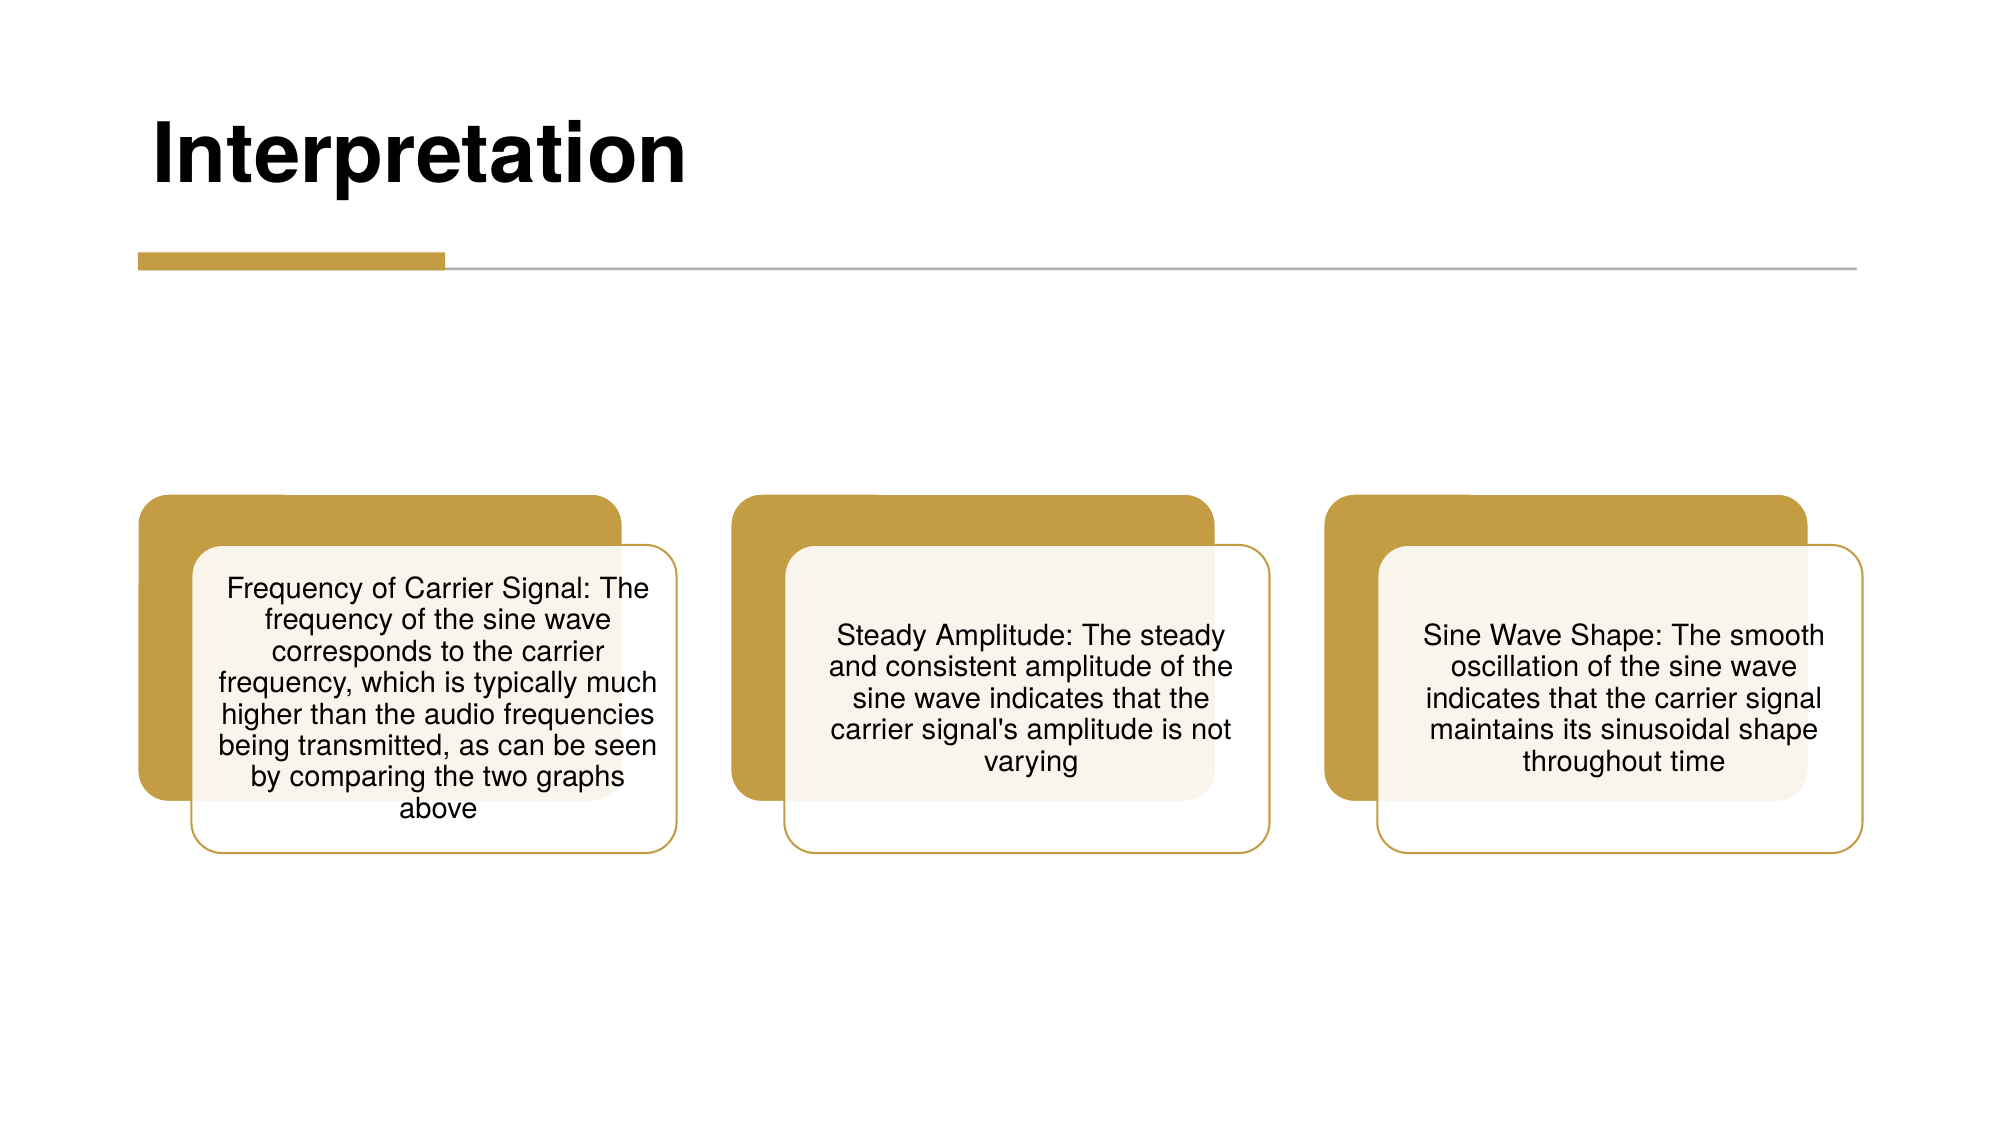

# Interpretation

Frequency of Carrier Signal: The frequency of the sine wave corresponds to the carrier frequency, which is typically much higher than the audio frequencies being transmitted, as can be seen by comparing the two graphs above
Steady Amplitude: The steady and consistent amplitude of the sine wave indicates that the carrier signal's amplitude is not varying
Sine Wave Shape: The smooth oscillation of the sine wave indicates that the carrier signal maintains its sinusoidal shape throughout time